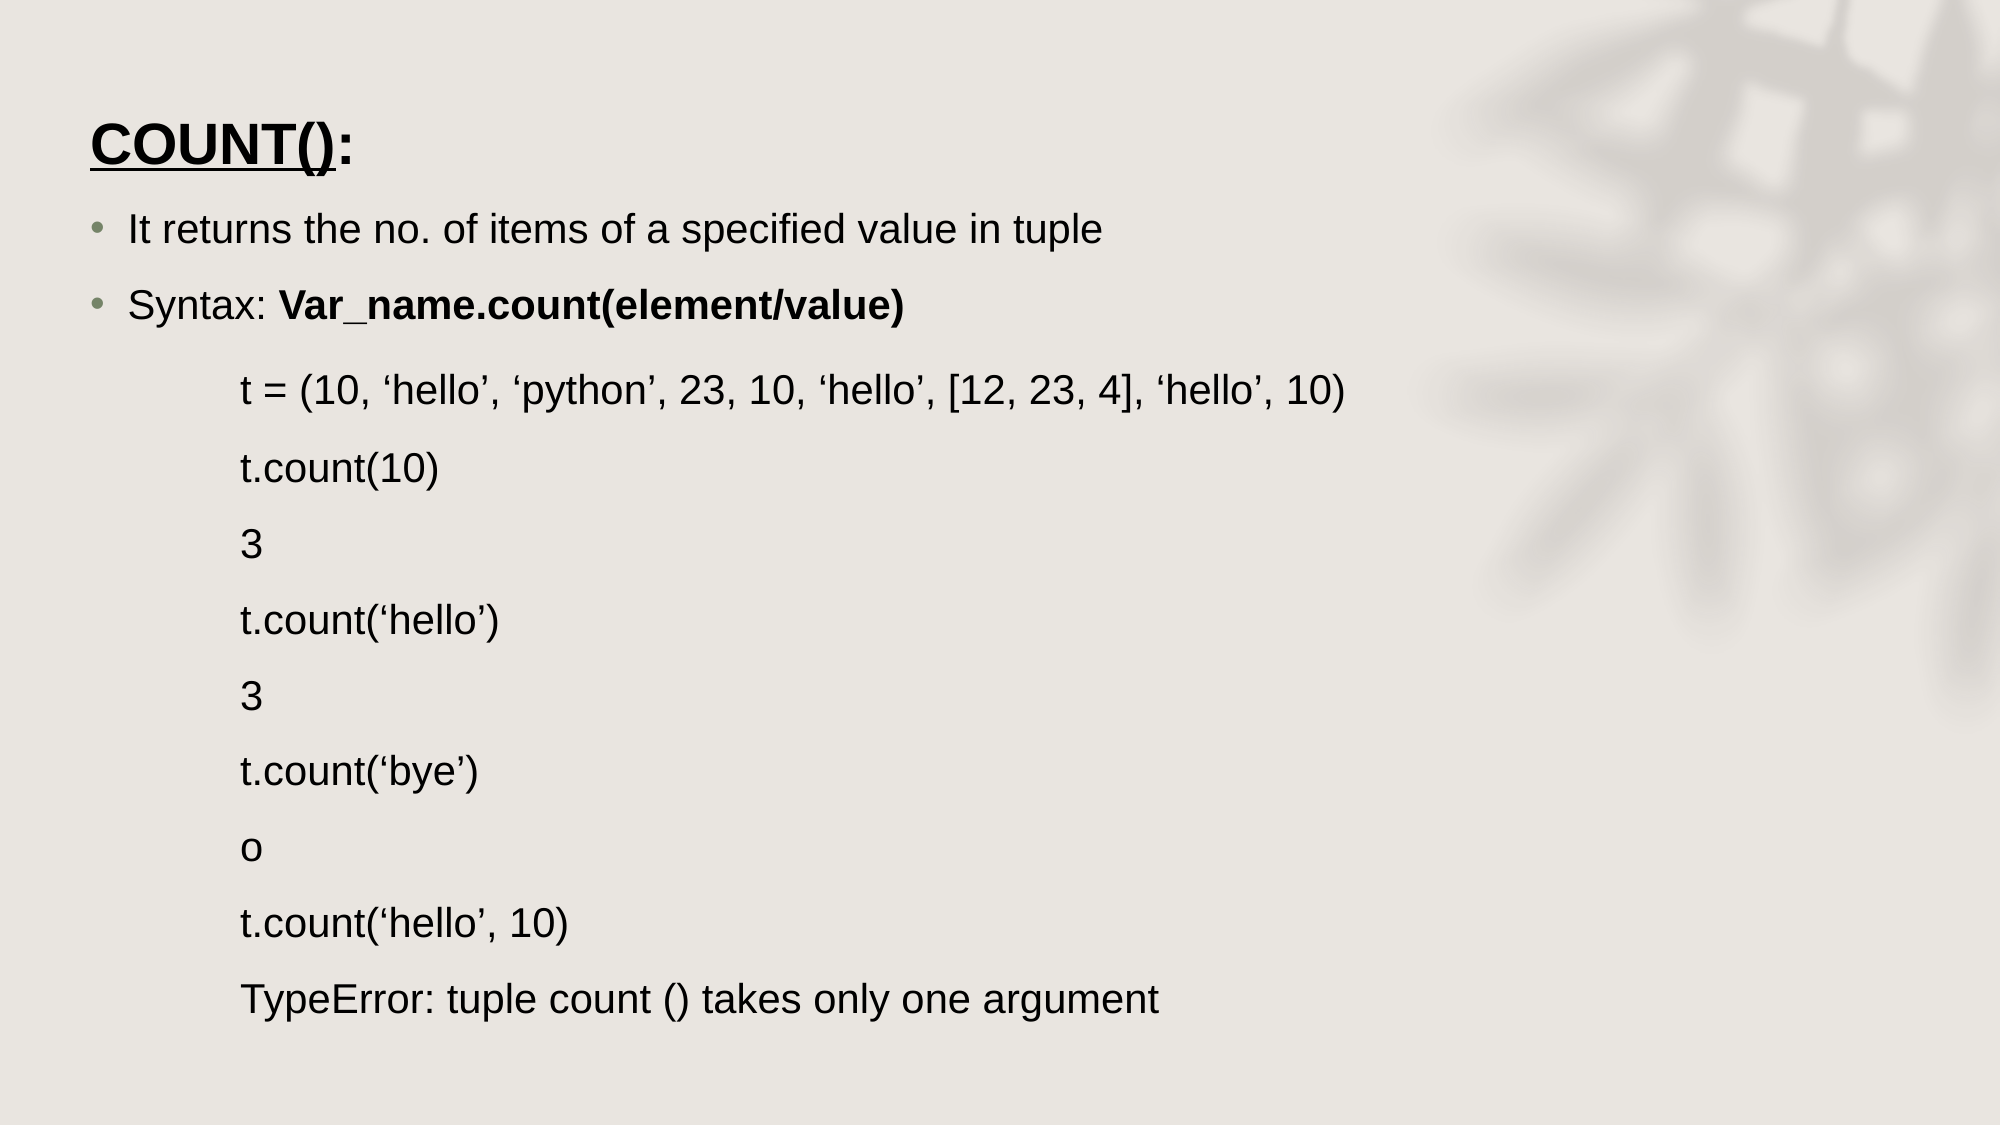

COUNT():
It returns the no. of items of a specified value in tuple
Syntax: Var_name.count(element/value)
	t = (10, ‘hello’, ‘python’, 23, 10, ‘hello’, [12, 23, 4], ‘hello’, 10)
	t.count(10)
	3
	t.count(‘hello’)
	3
	t.count(‘bye’)
	o
	t.count(‘hello’, 10)
	TypeError: tuple count () takes only one argument